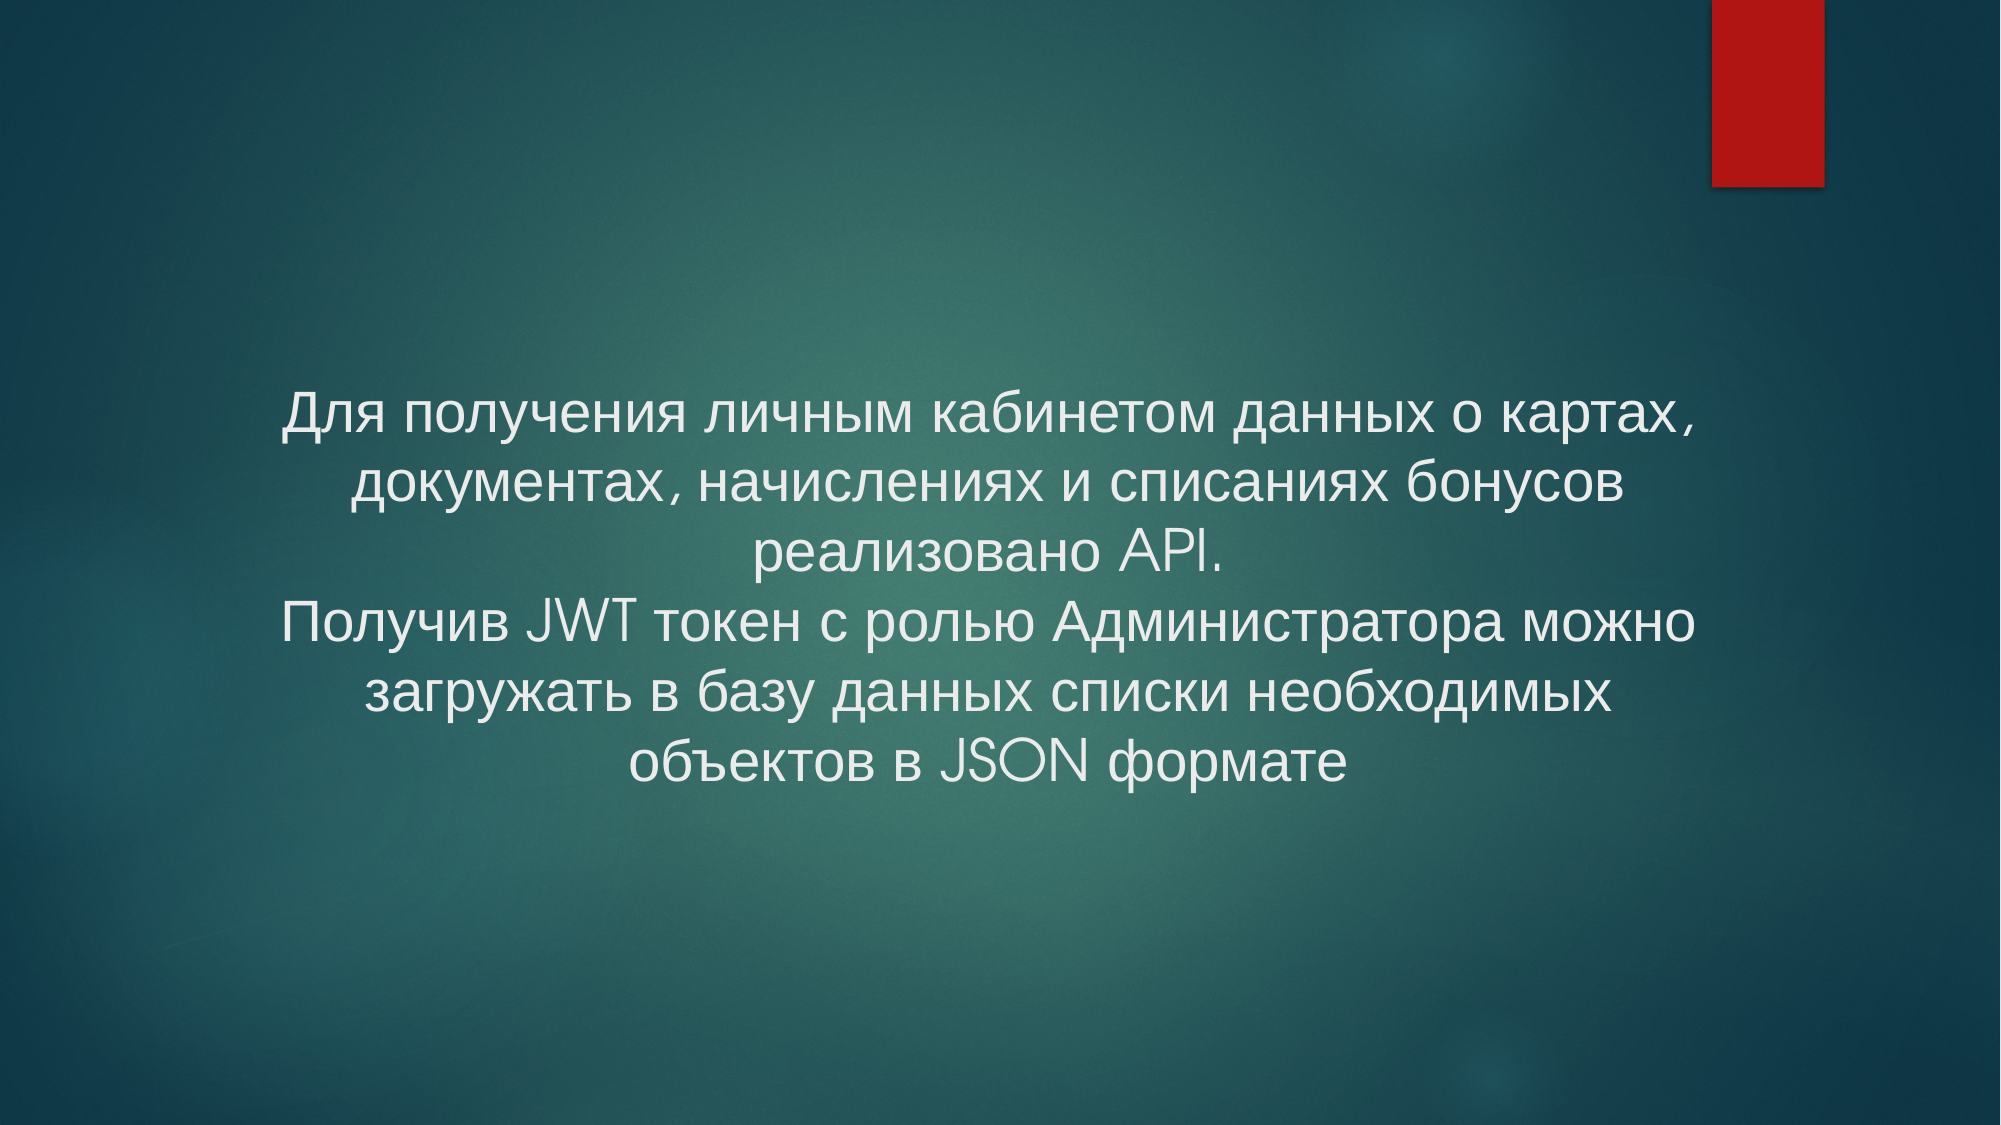

# Для получения личным кабинетом данных о картах, документах, начислениях и списаниях бонусов реализовано API. Получив JWT токен с ролью Администратора можно загружать в базу данных списки необходимых объектов в JSON формате